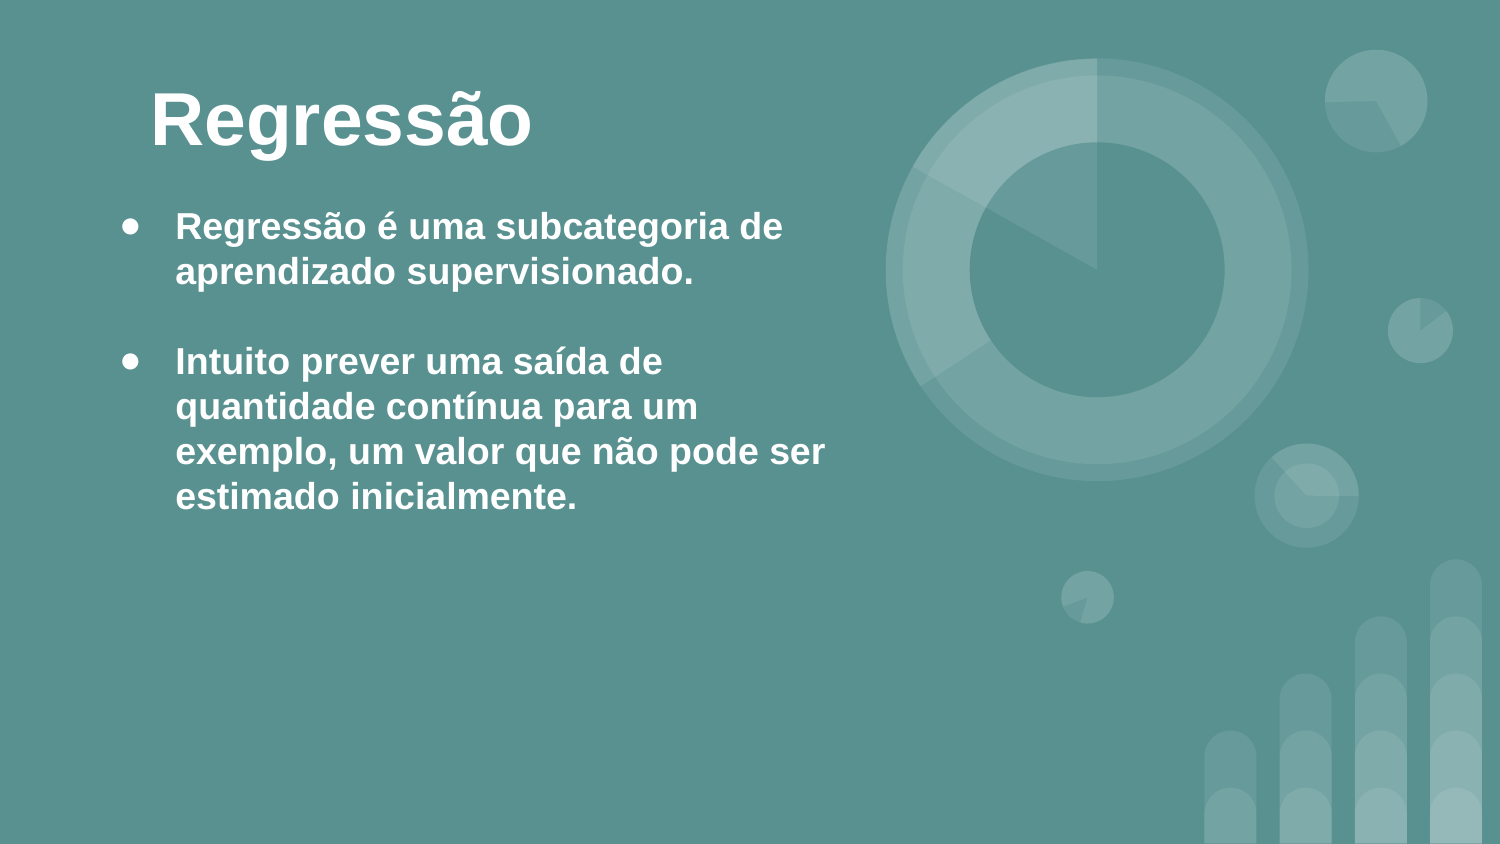

# Regressão
Regressão é uma subcategoria de aprendizado supervisionado.

Intuito prever uma saída de quantidade contínua para um exemplo, um valor que não pode ser estimado inicialmente.